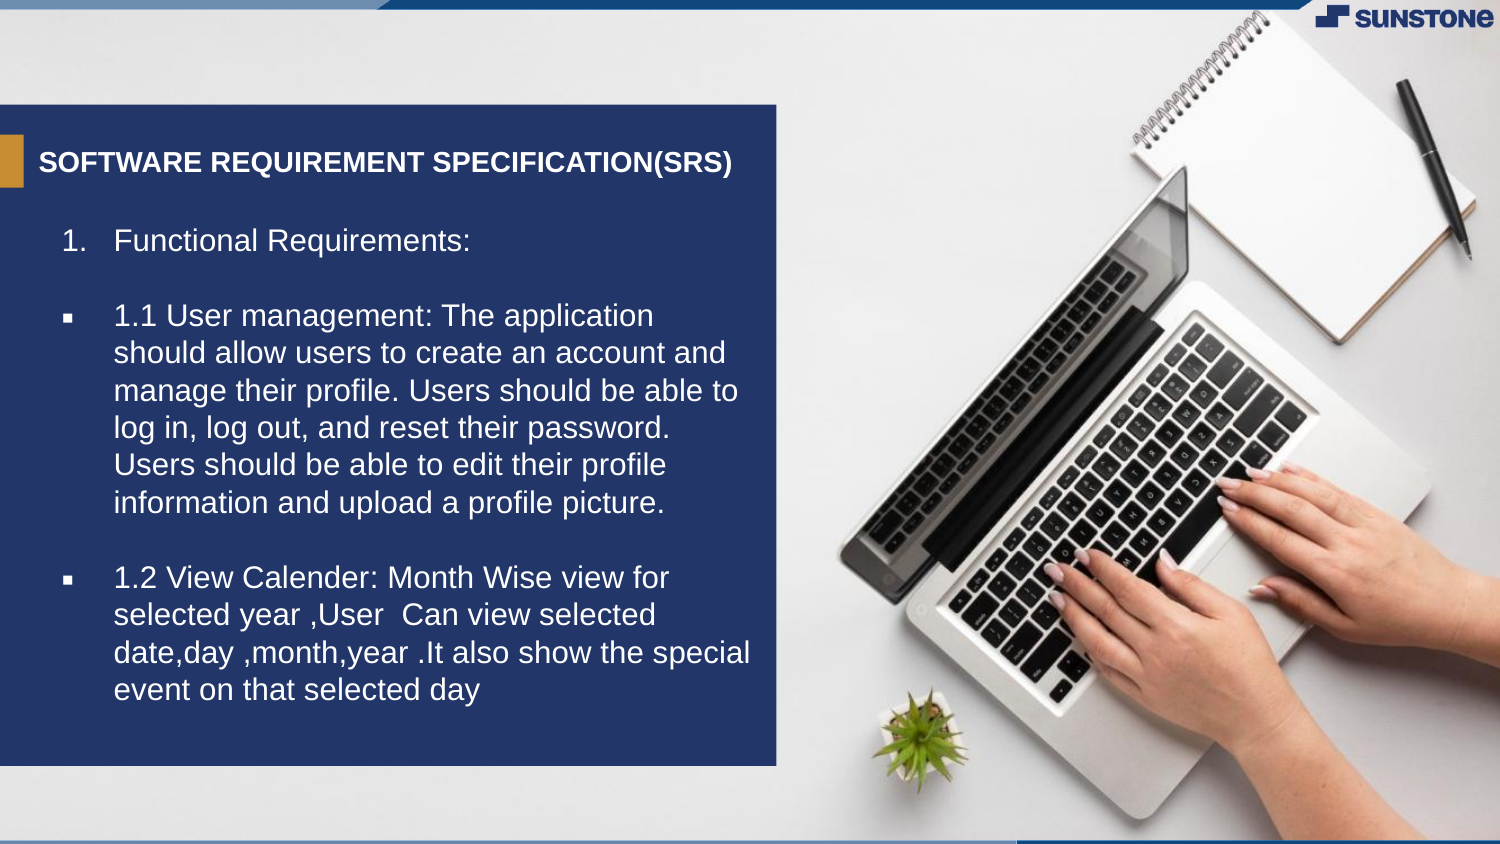

# SOFTWARE REQUIREMENT SPECIFICATION(SRS)
Functional Requirements:

1.1 User management: The application should allow users to create an account and manage their profile. Users should be able to log in, log out, and reset their password. Users should be able to edit their profile information and upload a profile picture.

1.2 View Calender: Month Wise view for selected year ,User  Can view selected date,day ,month,year .It also show the special event on that selected day